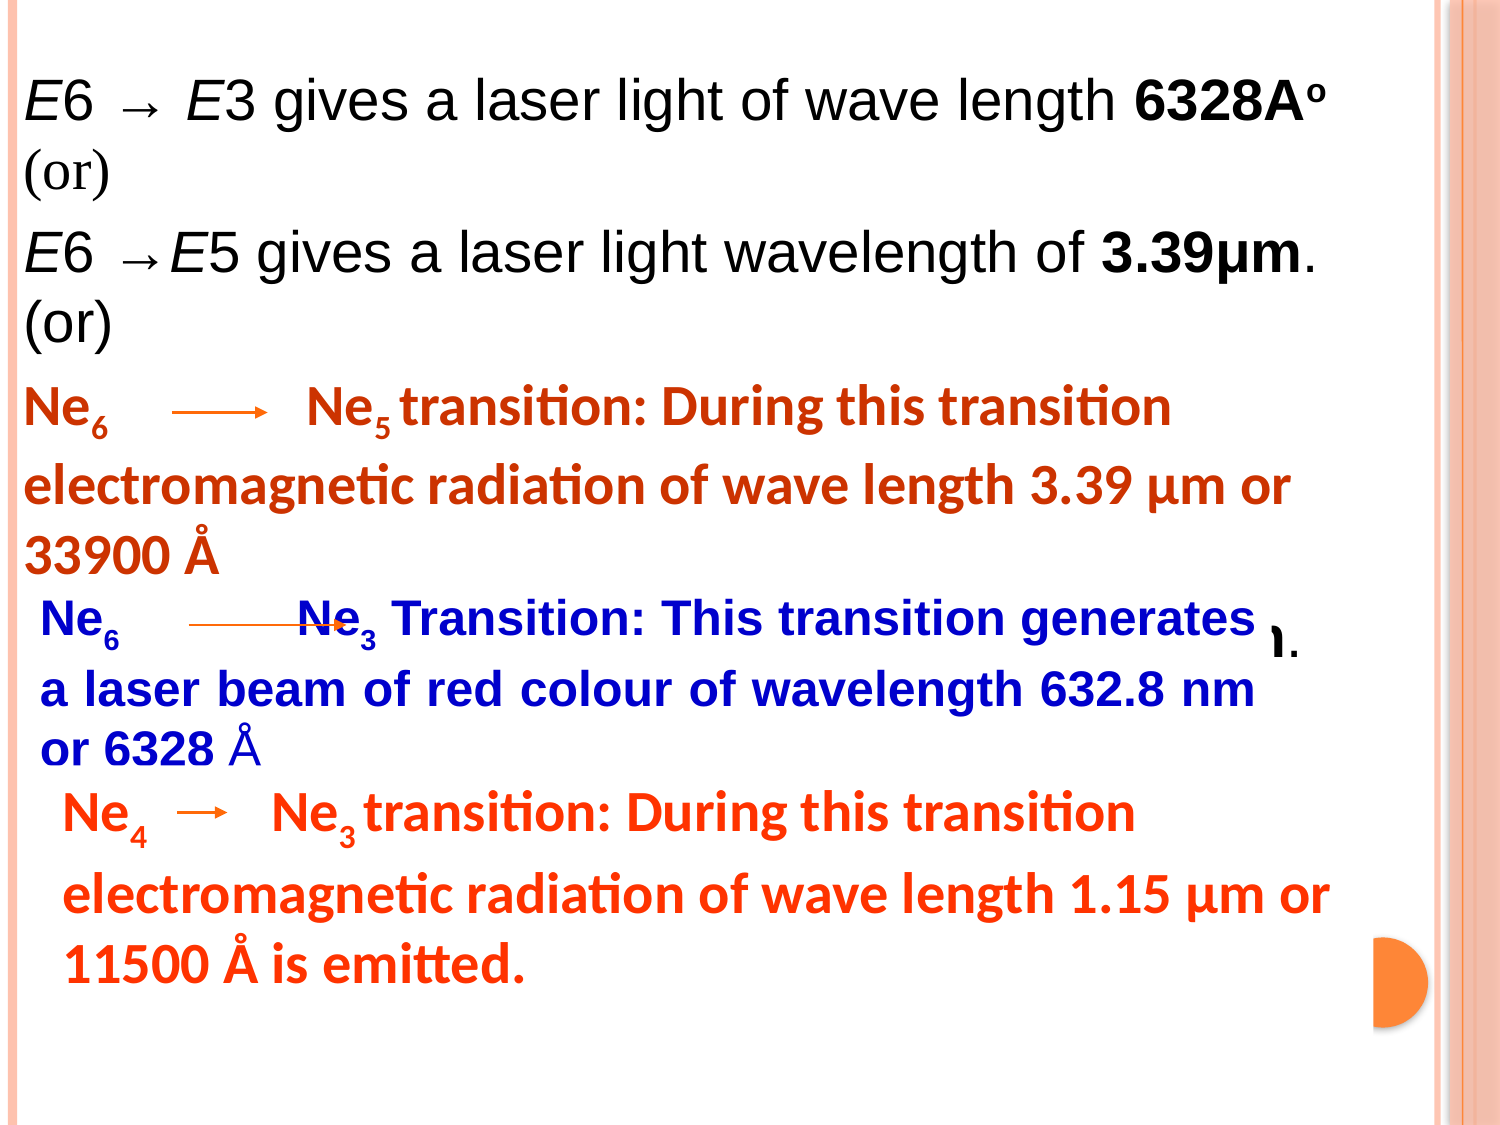

E6 → E3 gives a laser light of wave length 6328Ao  (or)
E6 →E5 gives a laser light wavelength of 3.39μm. (or)
Ne6               Ne5 transition: During this transition electromagnetic radiation of wave length 3.39 μm or 33900 Å
E4→E3 gives a laser light wavelength of 1.15μm.  (or)

Ne6                     Ne3 Transition: This transition generates a laser beam of red colour of wavelength 632.8 nm or 6328 Å
Ne4                Ne3 transition: During this transition electromagnetic radiation of wave length 1.15 μm or 11500 Å is emitted.